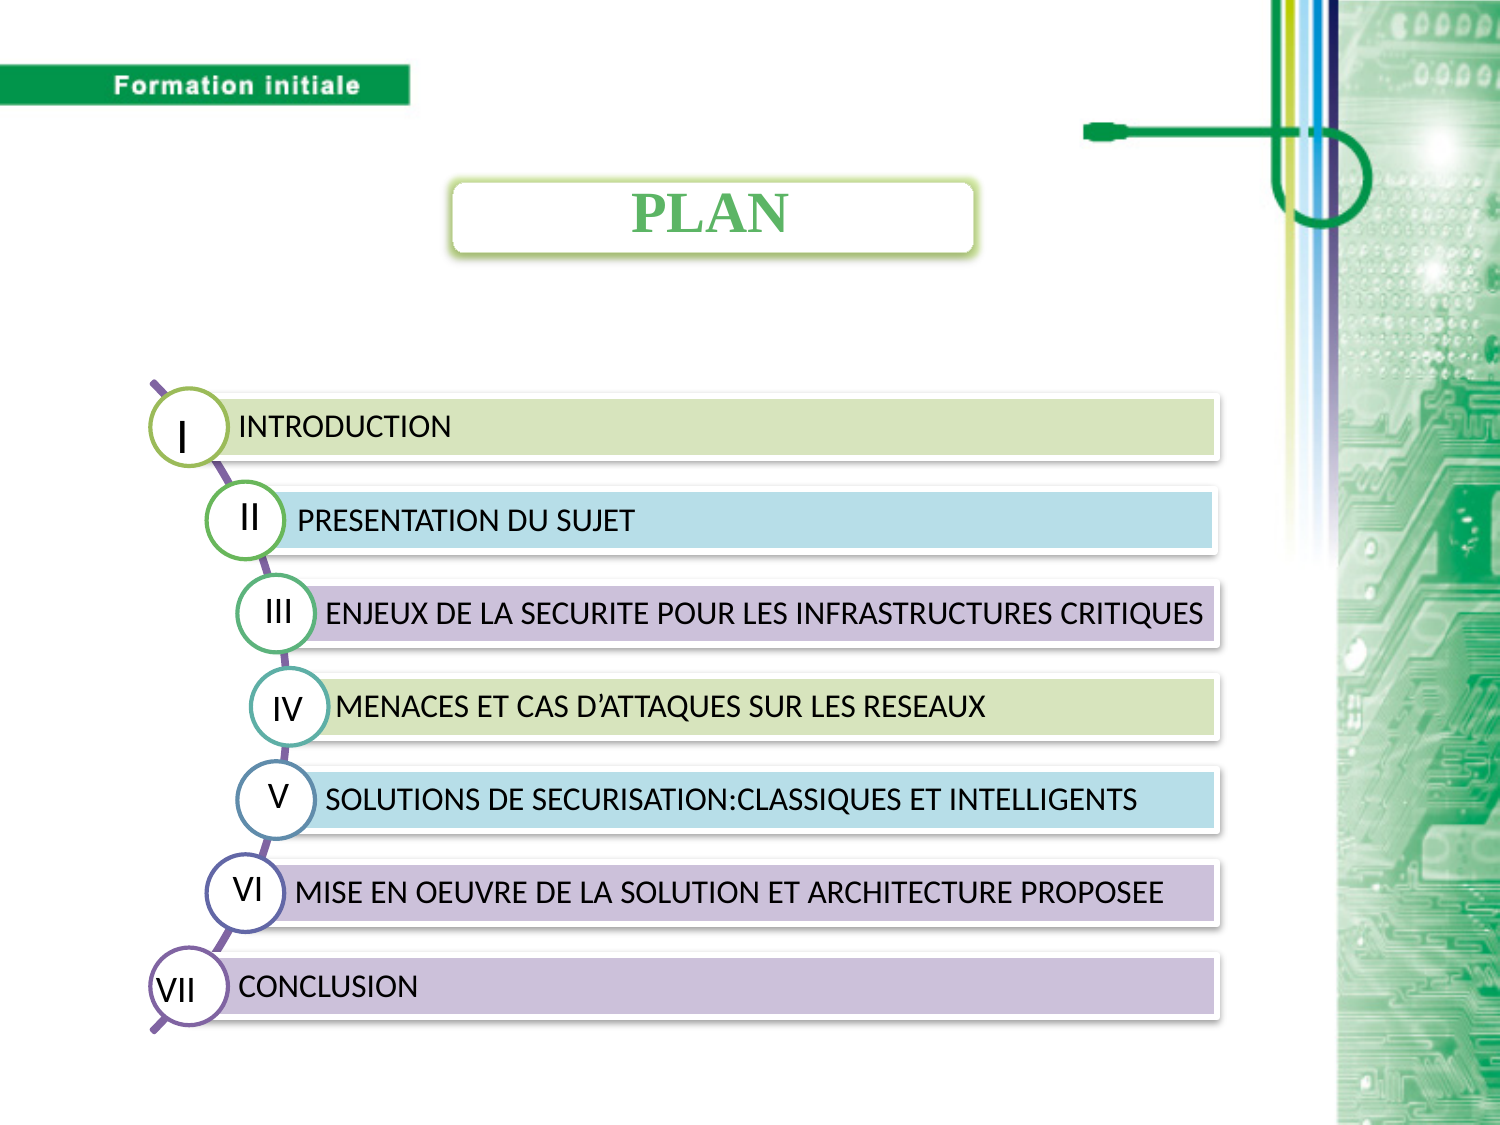

PLAN

INTRODUCTION
PRESENTATION DU SUJET
ENJEUX DE LA SECURITE POUR LES INFRASTRUCTURES CRITIQUES
MENACES ET CAS D’ATTAQUES SUR LES RESEAUX
SOLUTIONS DE SECURISATION:CLASSIQUES ET INTELLIGENTS
MISE EN OEUVRE DE LA SOLUTION ET ARCHITECTURE PROPOSEE
CONCLUSION
I
II
III
IV
V
VI
VII